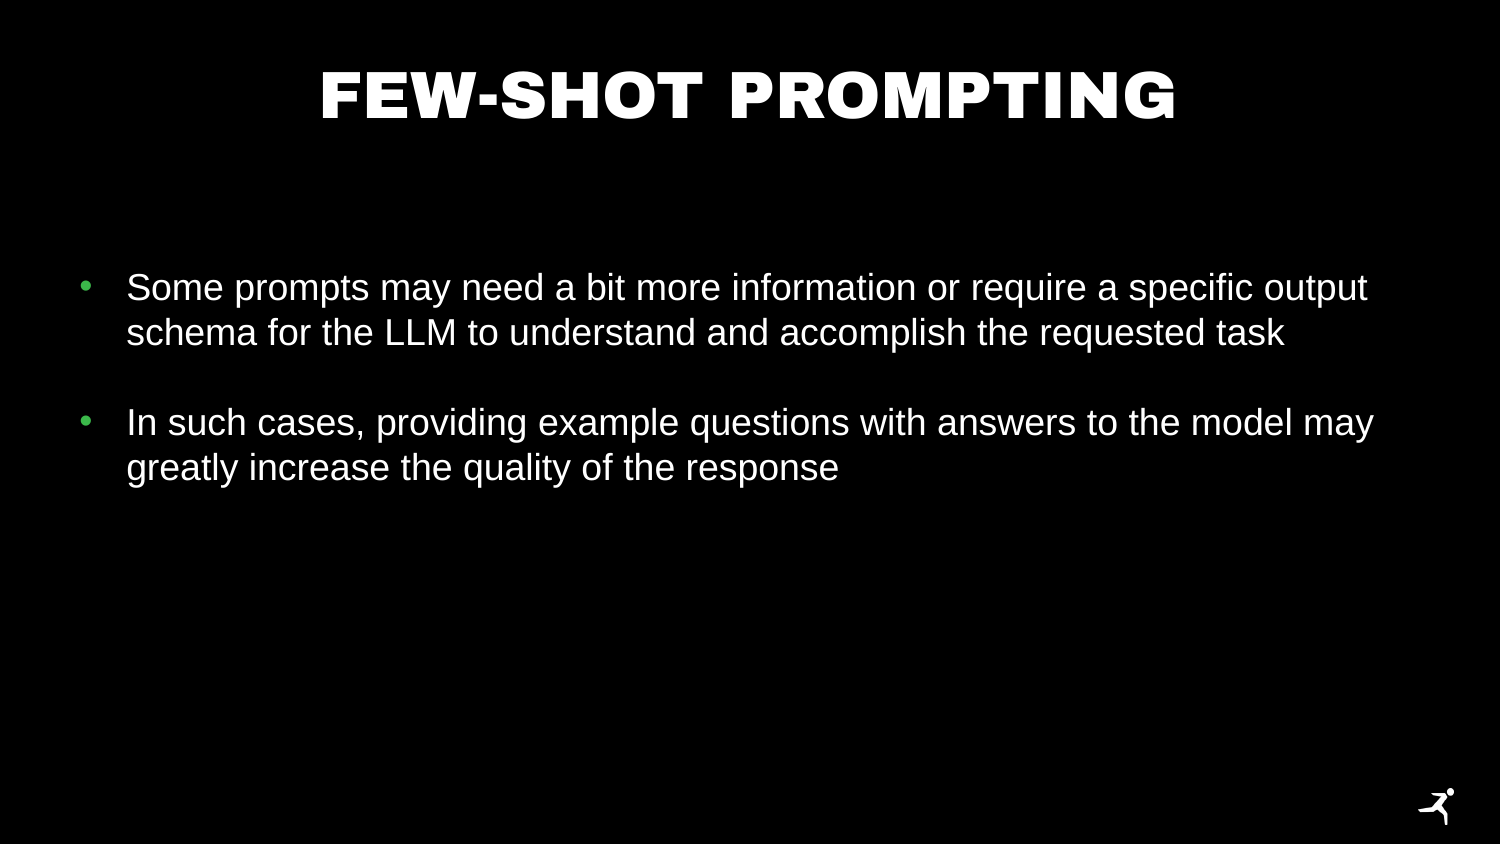

# Few-Shot Prompting
Some prompts may need a bit more information or require a specific output schema for the LLM to understand and accomplish the requested task

In such cases, providing example questions with answers to the model may greatly increase the quality of the response